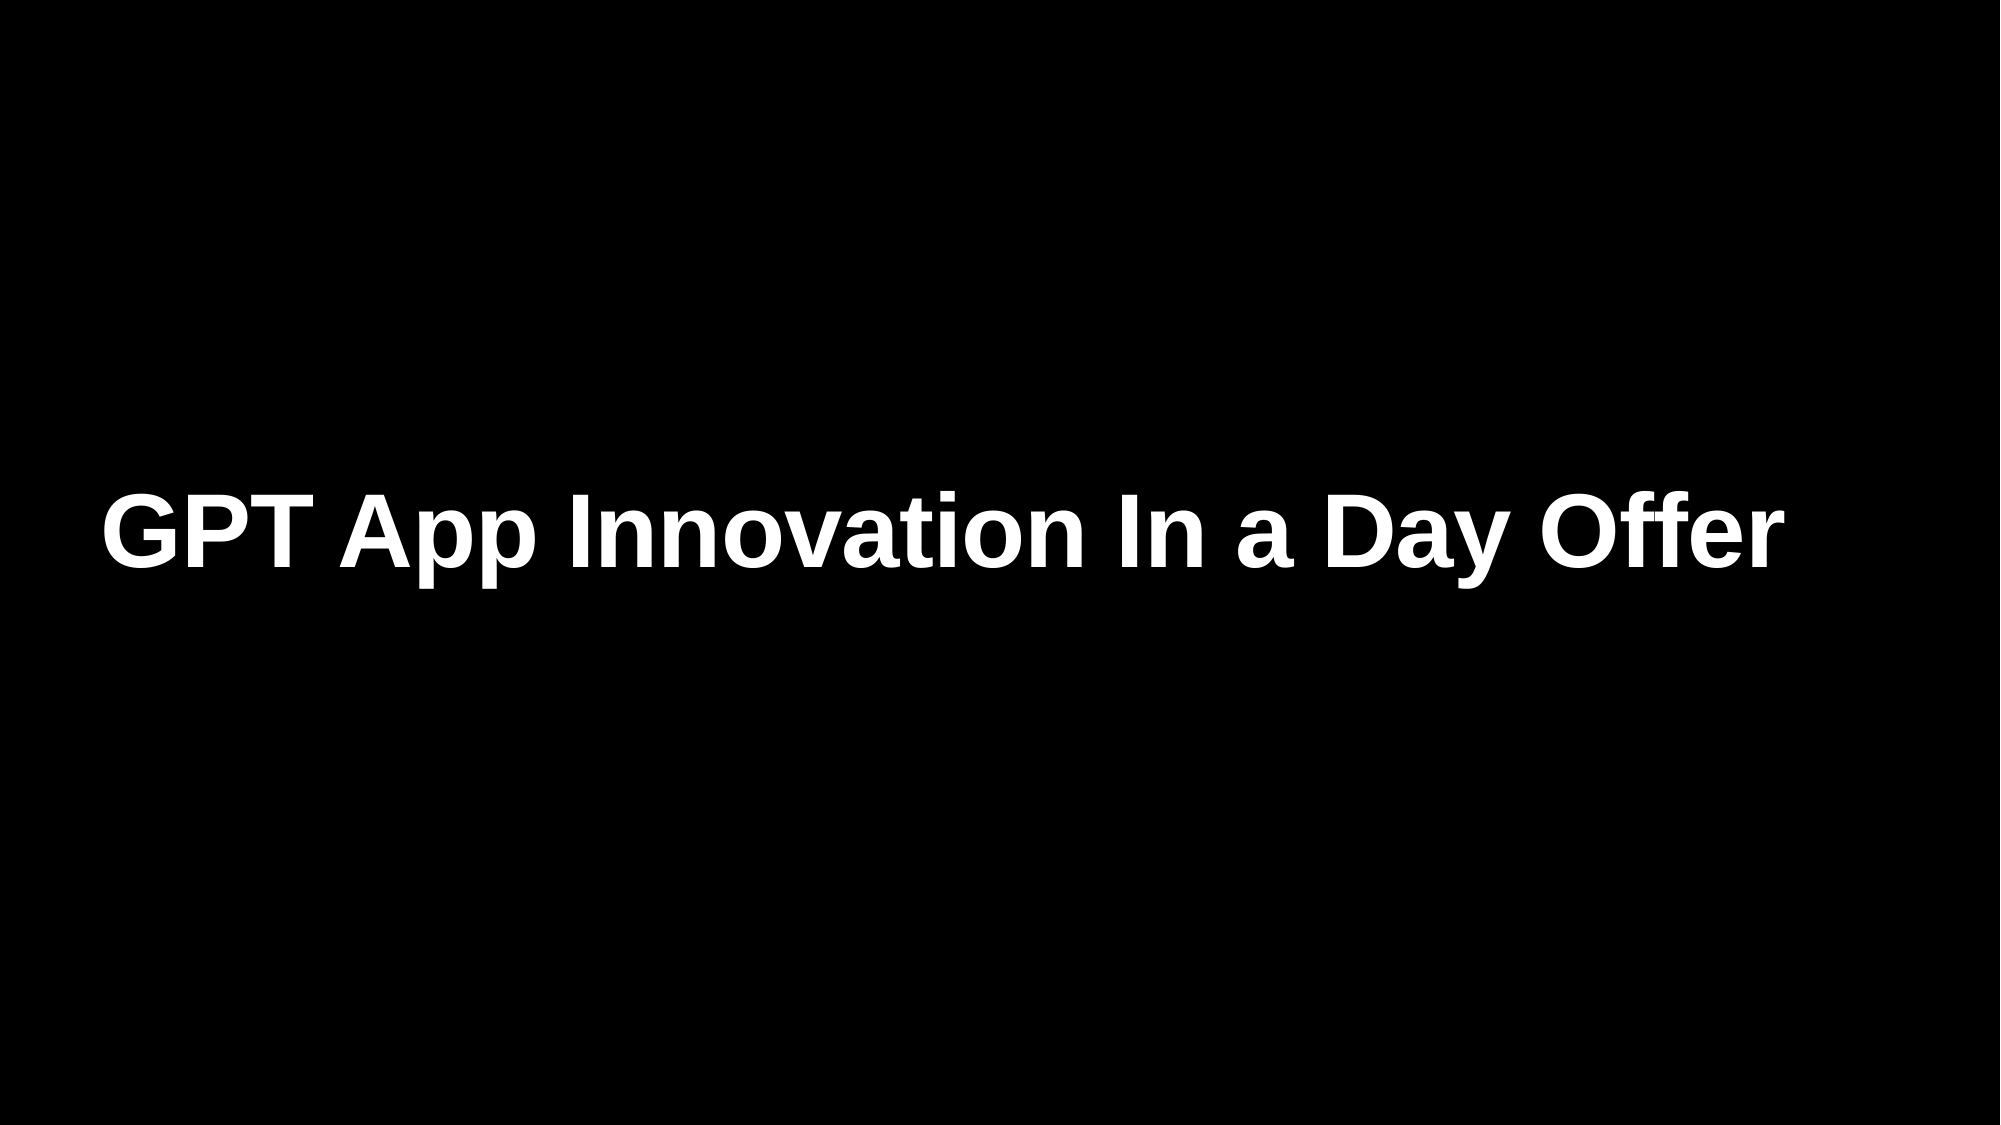

# GPT App Innovation In a Day Offer